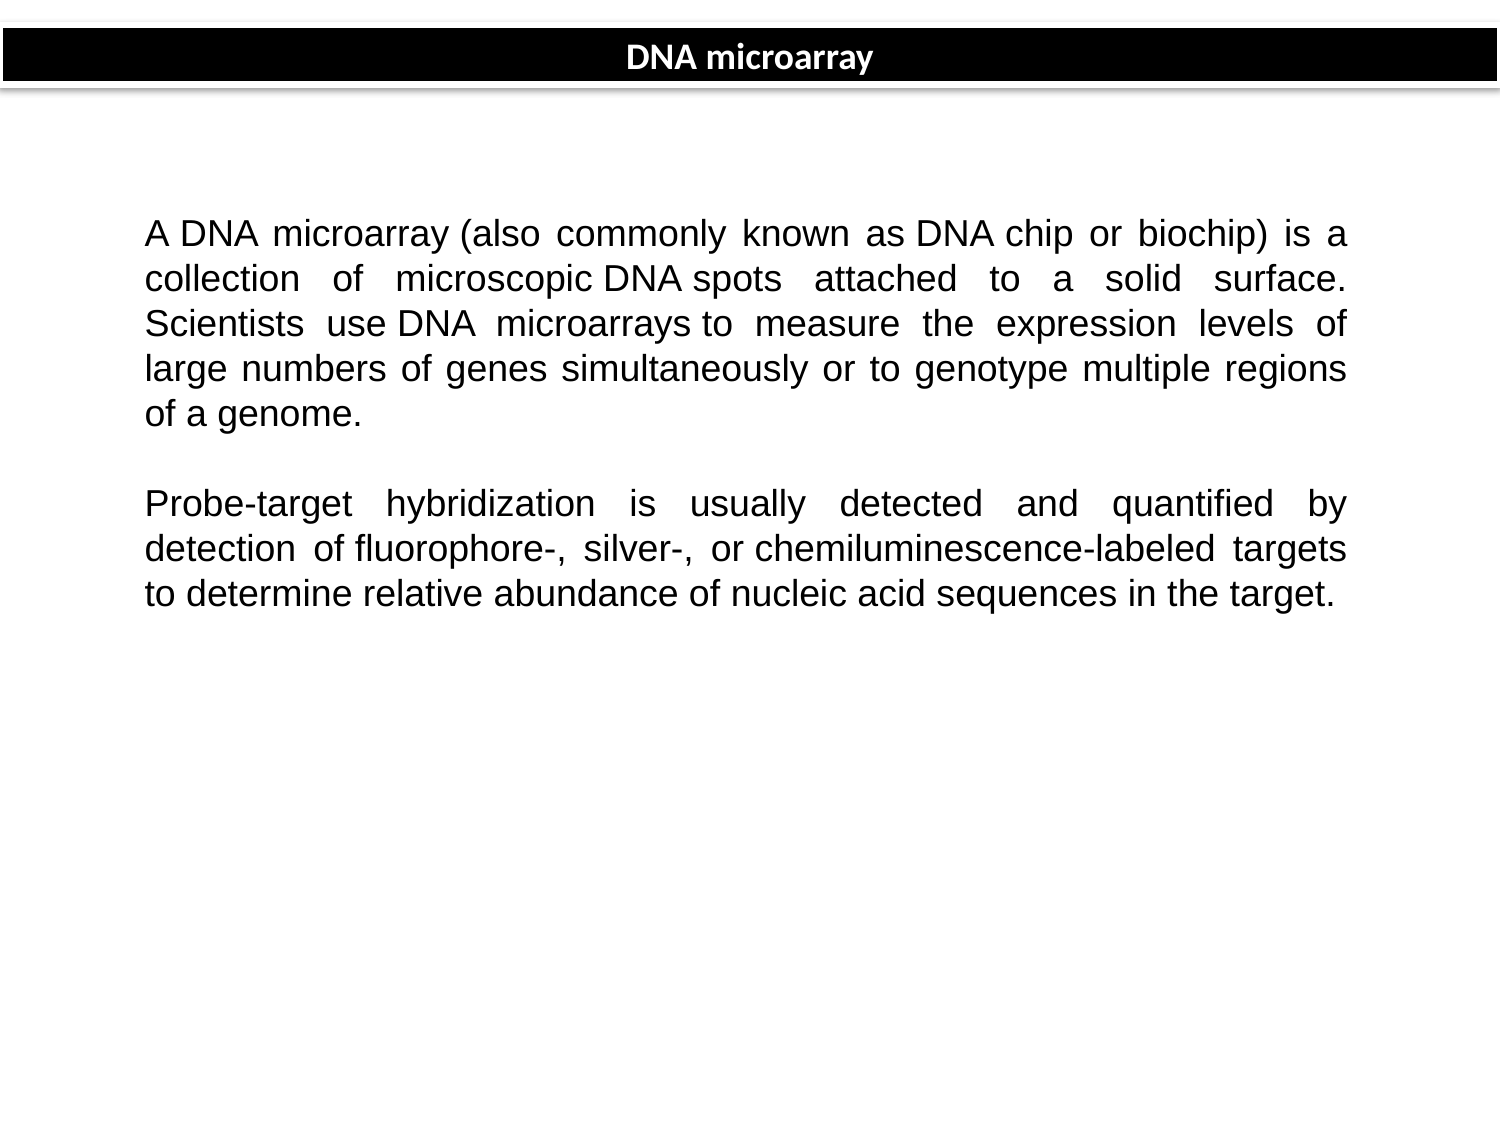

DNA microarray
A DNA microarray (also commonly known as DNA chip or biochip) is a collection of microscopic DNA spots attached to a solid surface. Scientists use DNA microarrays to measure the expression levels of large numbers of genes simultaneously or to genotype multiple regions of a genome.

Probe-target hybridization is usually detected and quantified by detection of fluorophore-, silver-, or chemiluminescence-labeled targets to determine relative abundance of nucleic acid sequences in the target.